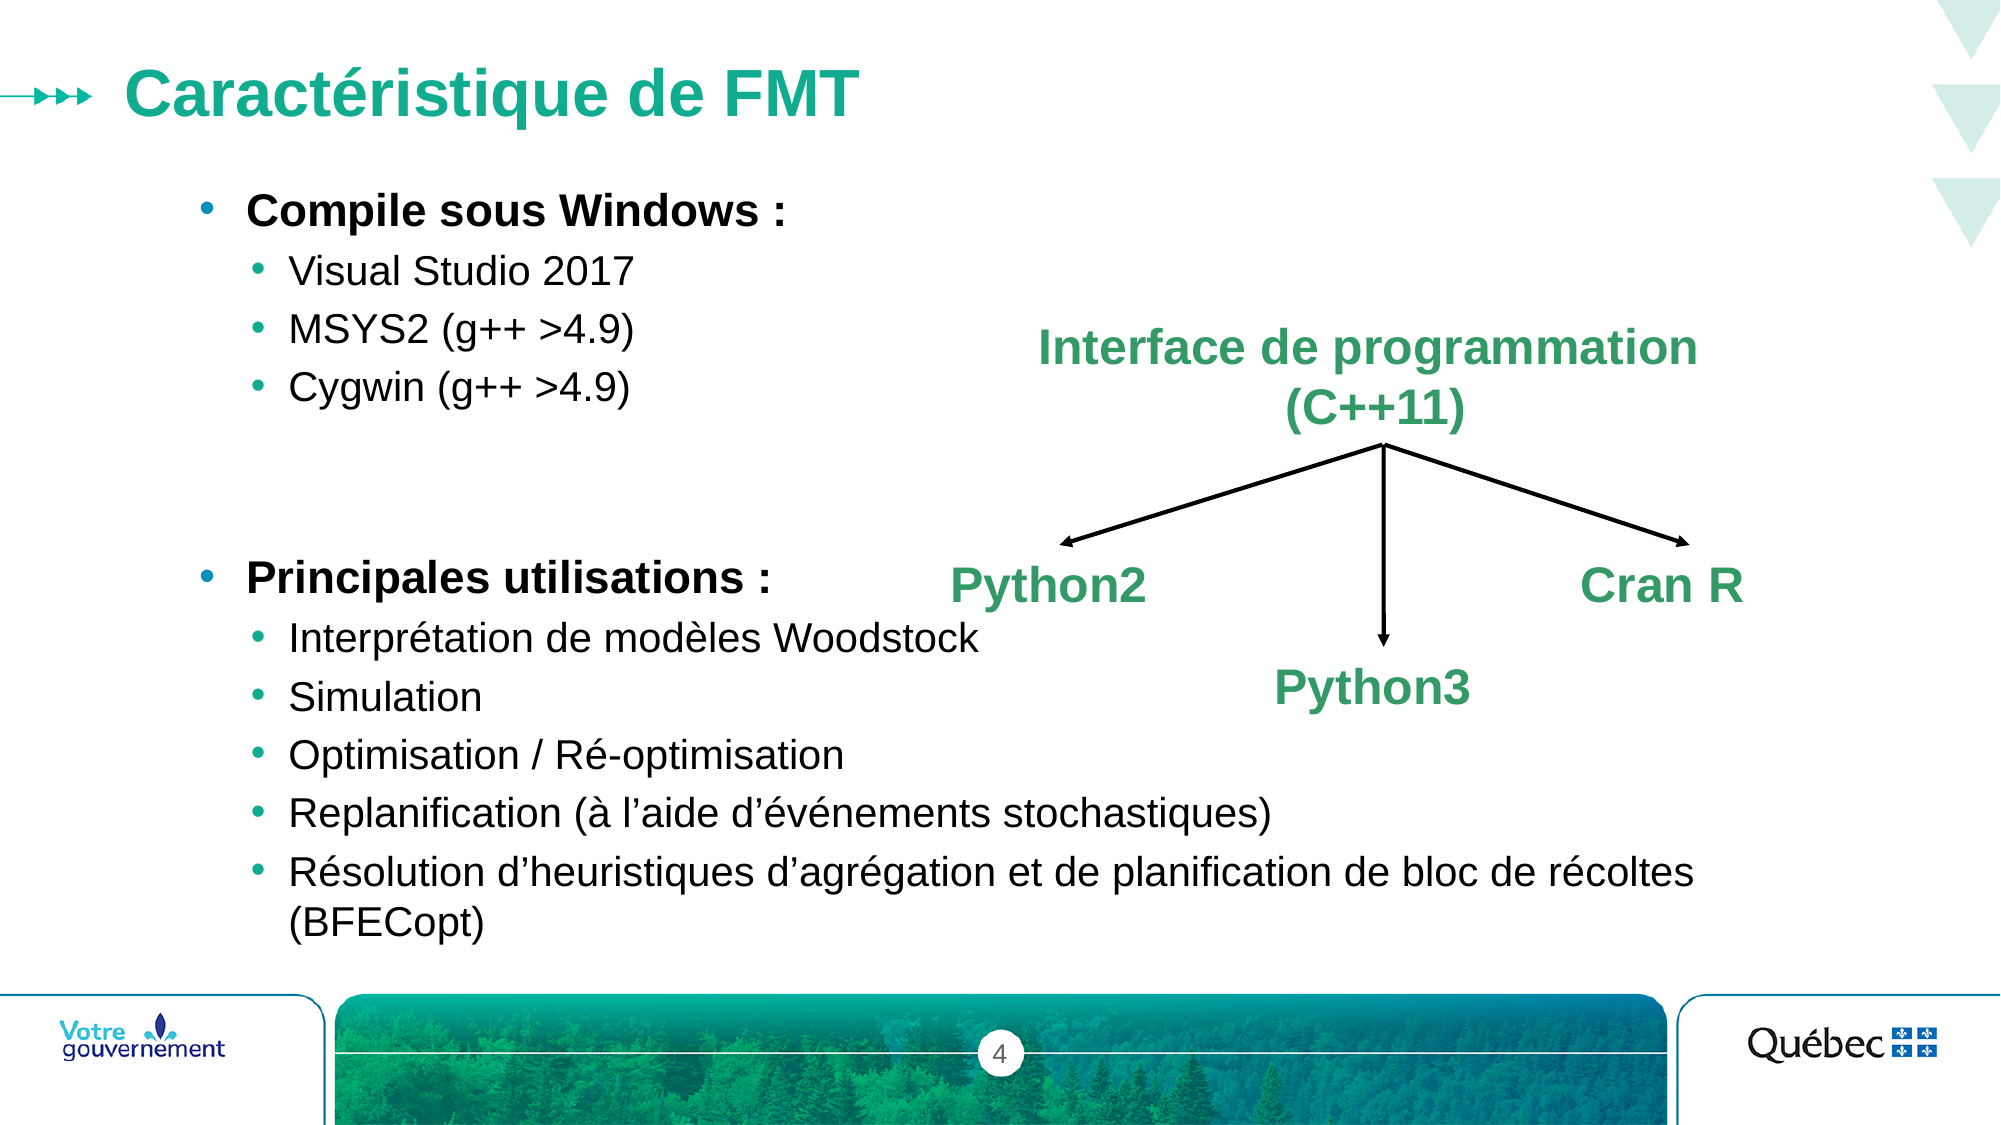

# Caractéristique de FMT
Compile sous Windows :
Visual Studio 2017
MSYS2 (g++ >4.9)
Cygwin (g++ >4.9)

Principales utilisations :
Interprétation de modèles Woodstock
Simulation
Optimisation / Ré-optimisation
Replanification (à l’aide d’événements stochastiques)
Résolution d’heuristiques d’agrégation et de planification de bloc de récoltes (BFECopt)
Interface de programmation
 (C++11)

Python2

Cran R

Python3

4